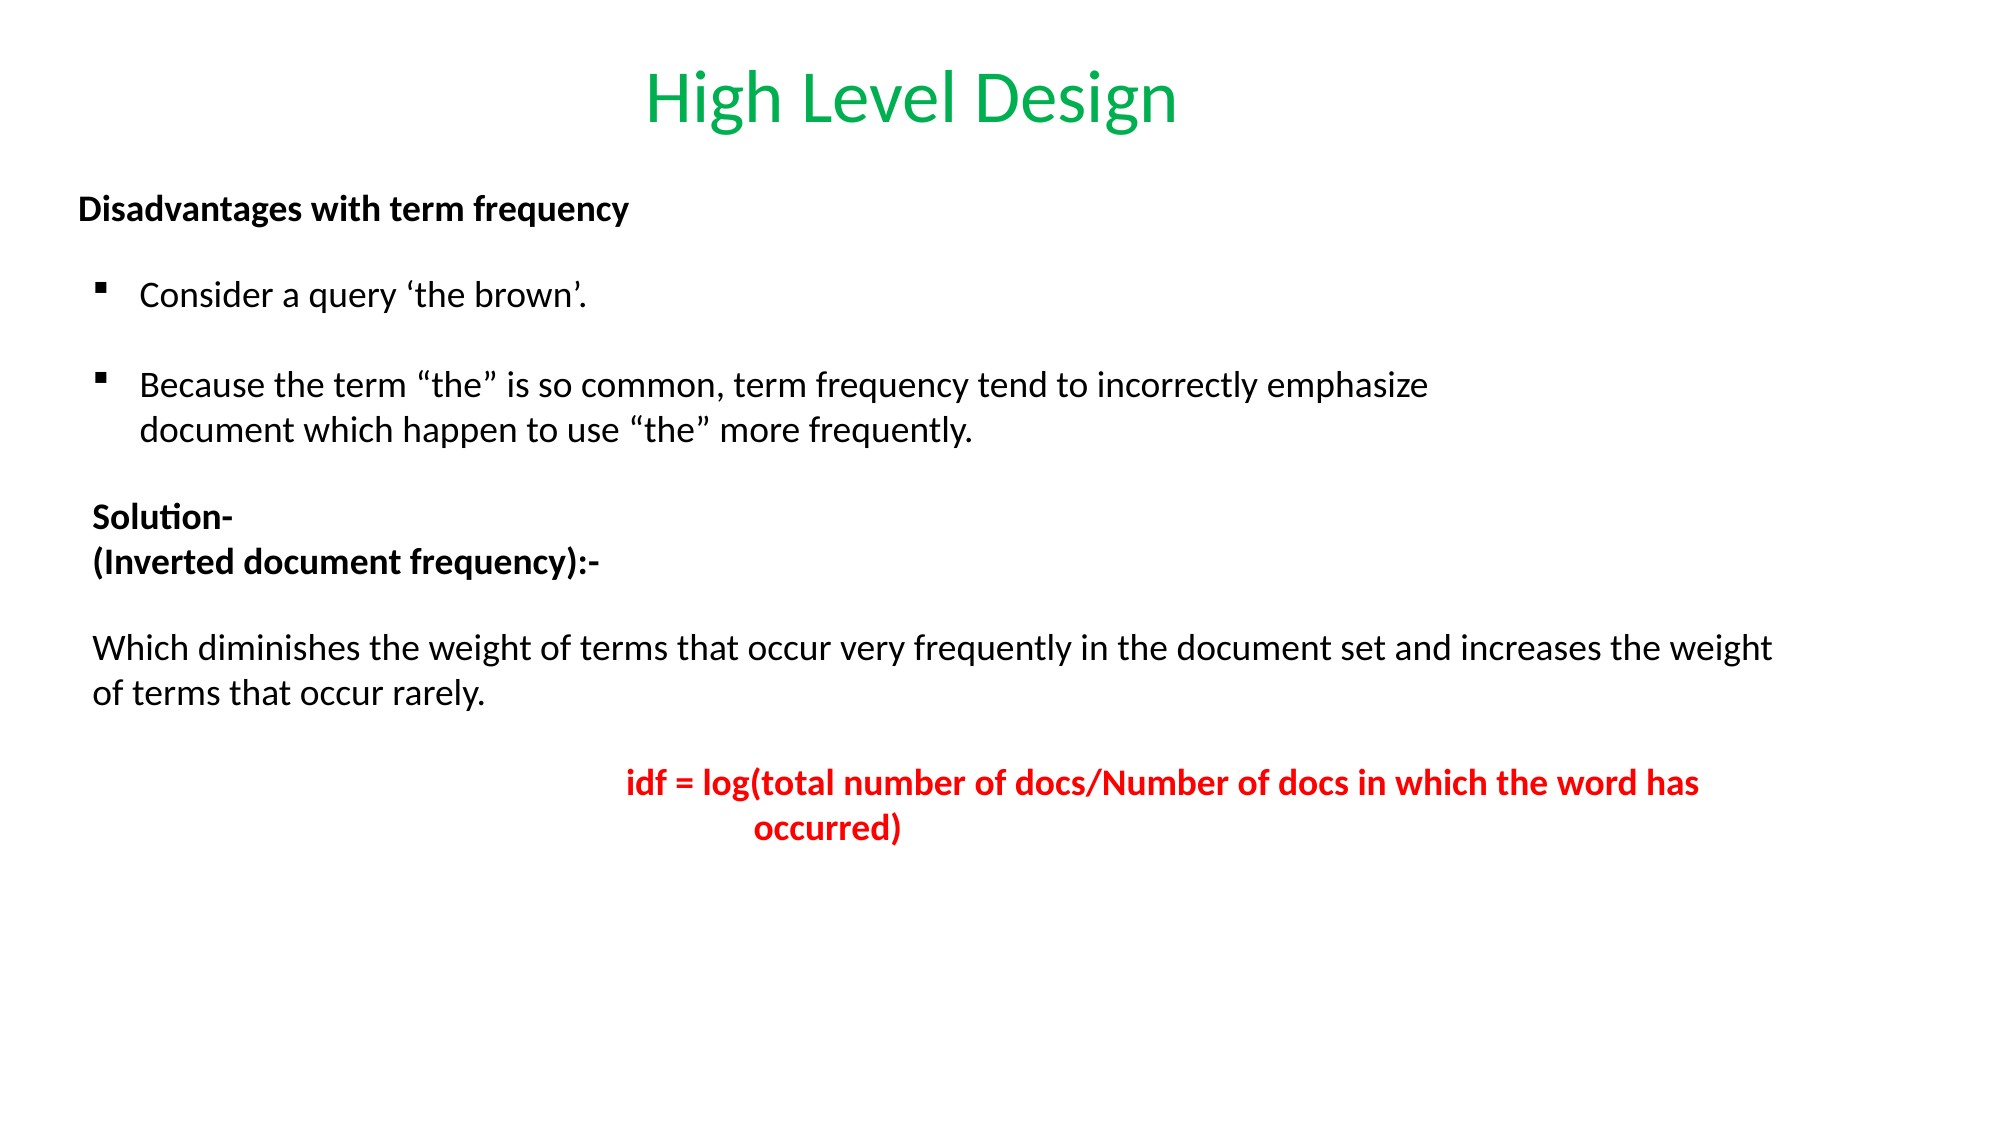

# High Level Design
Disadvantages with term frequency
Consider a query ‘the brown’.

Because the term “the” is so common, term frequency tend to incorrectly emphasize document which happen to use “the” more frequently.
Solution-
(Inverted document frequency):-
Which diminishes the weight of terms that occur very frequently in the document set and increases the weight of terms that occur rarely.

 idf = log(total number of docs/Number of docs in which the word has
                occurred)